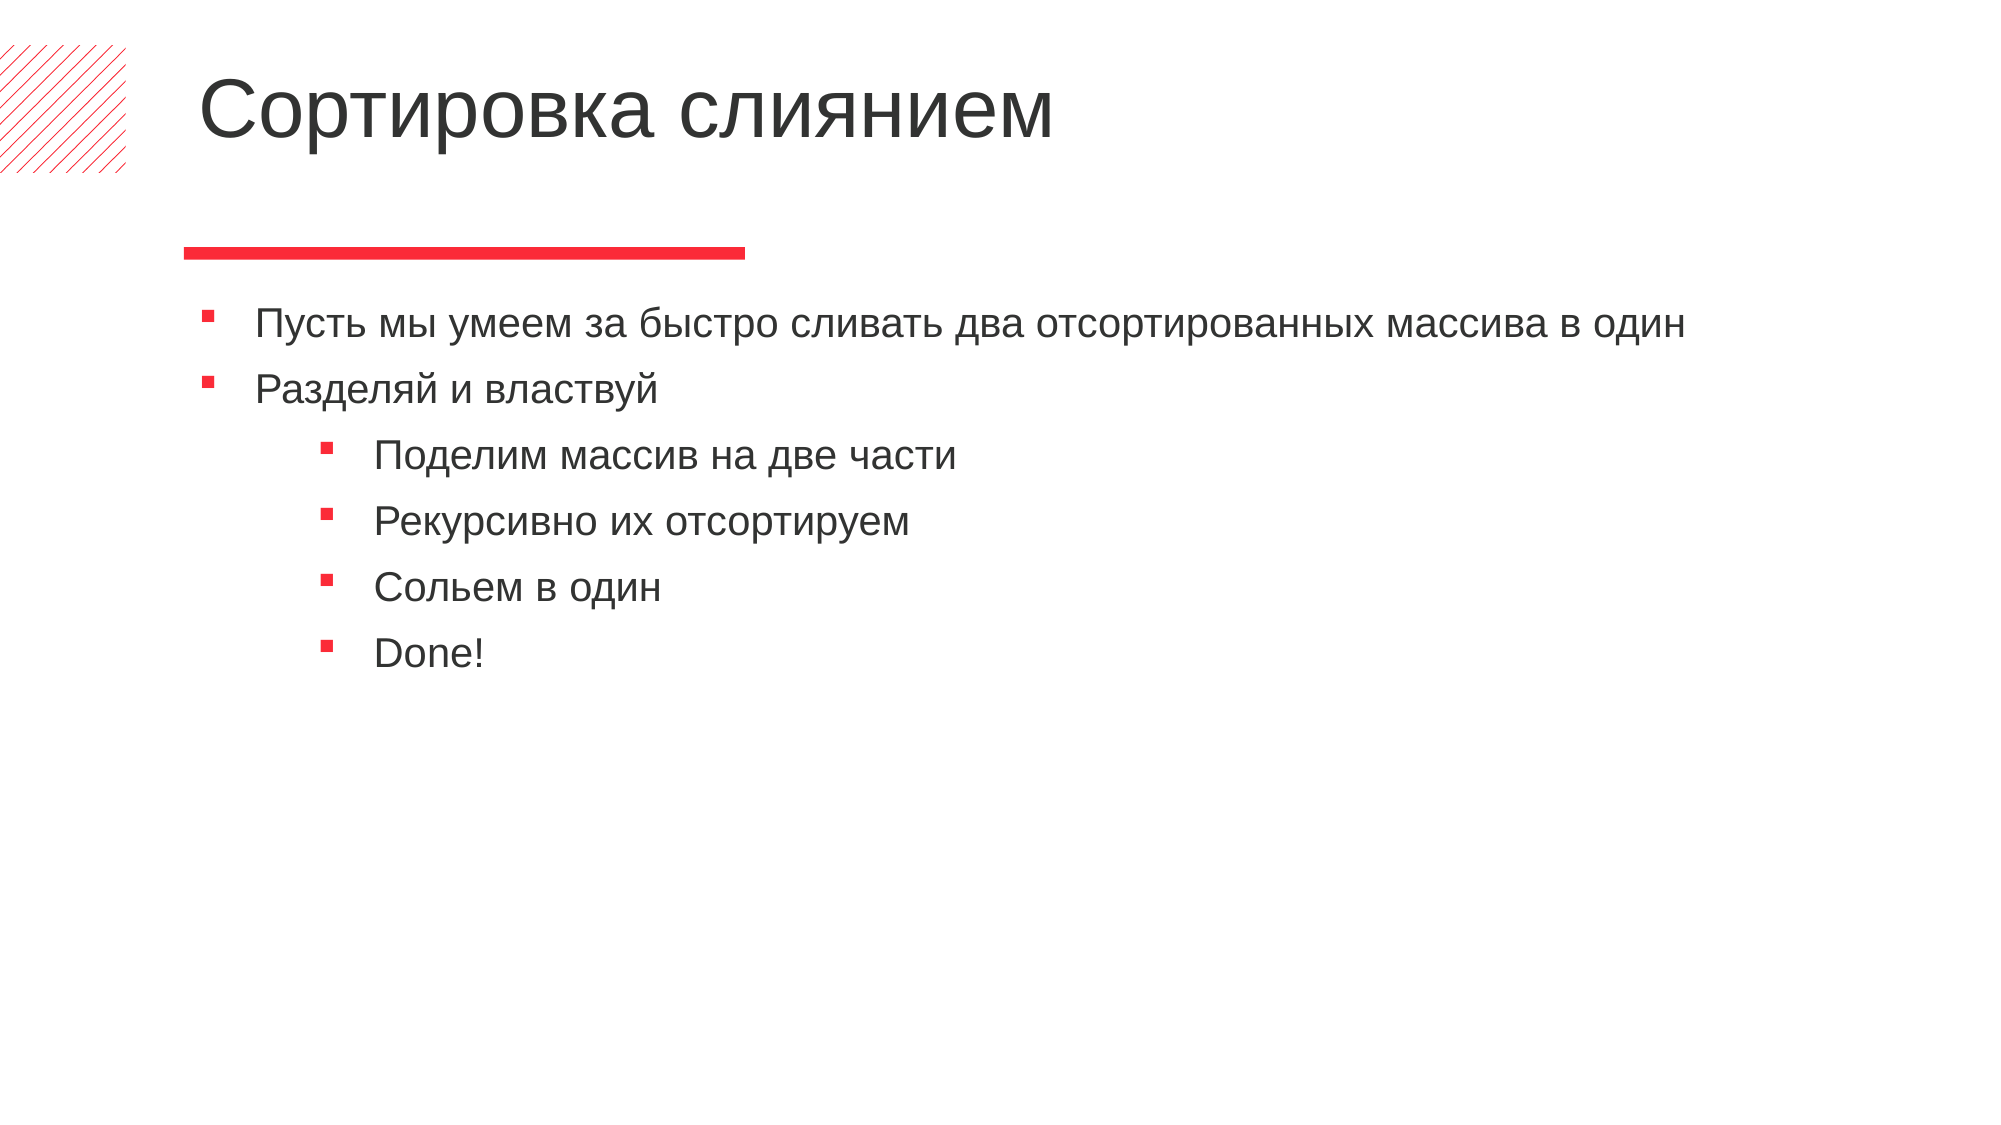

Сортировка слиянием
Пусть мы умеем за быстро сливать два отсортированных массива в один
Разделяй и властвуй
Поделим массив на две части
Рекурсивно их отсортируем
Сольем в один
Done!